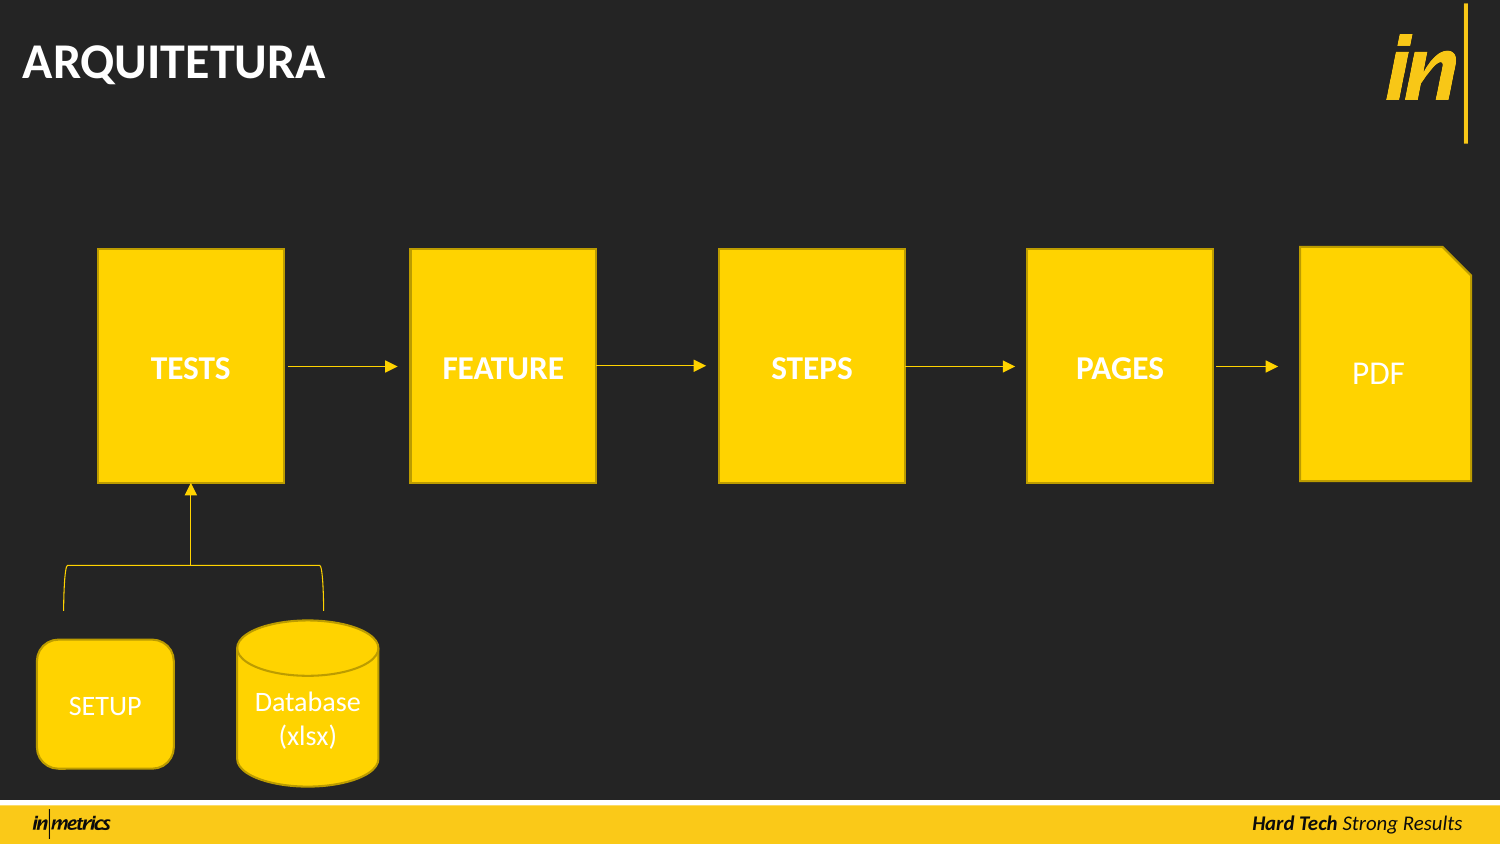

# ARQUITETURA

PDF
TESTS
FEATURE
STEPS
PAGES

Database (xlsx)
SETUP